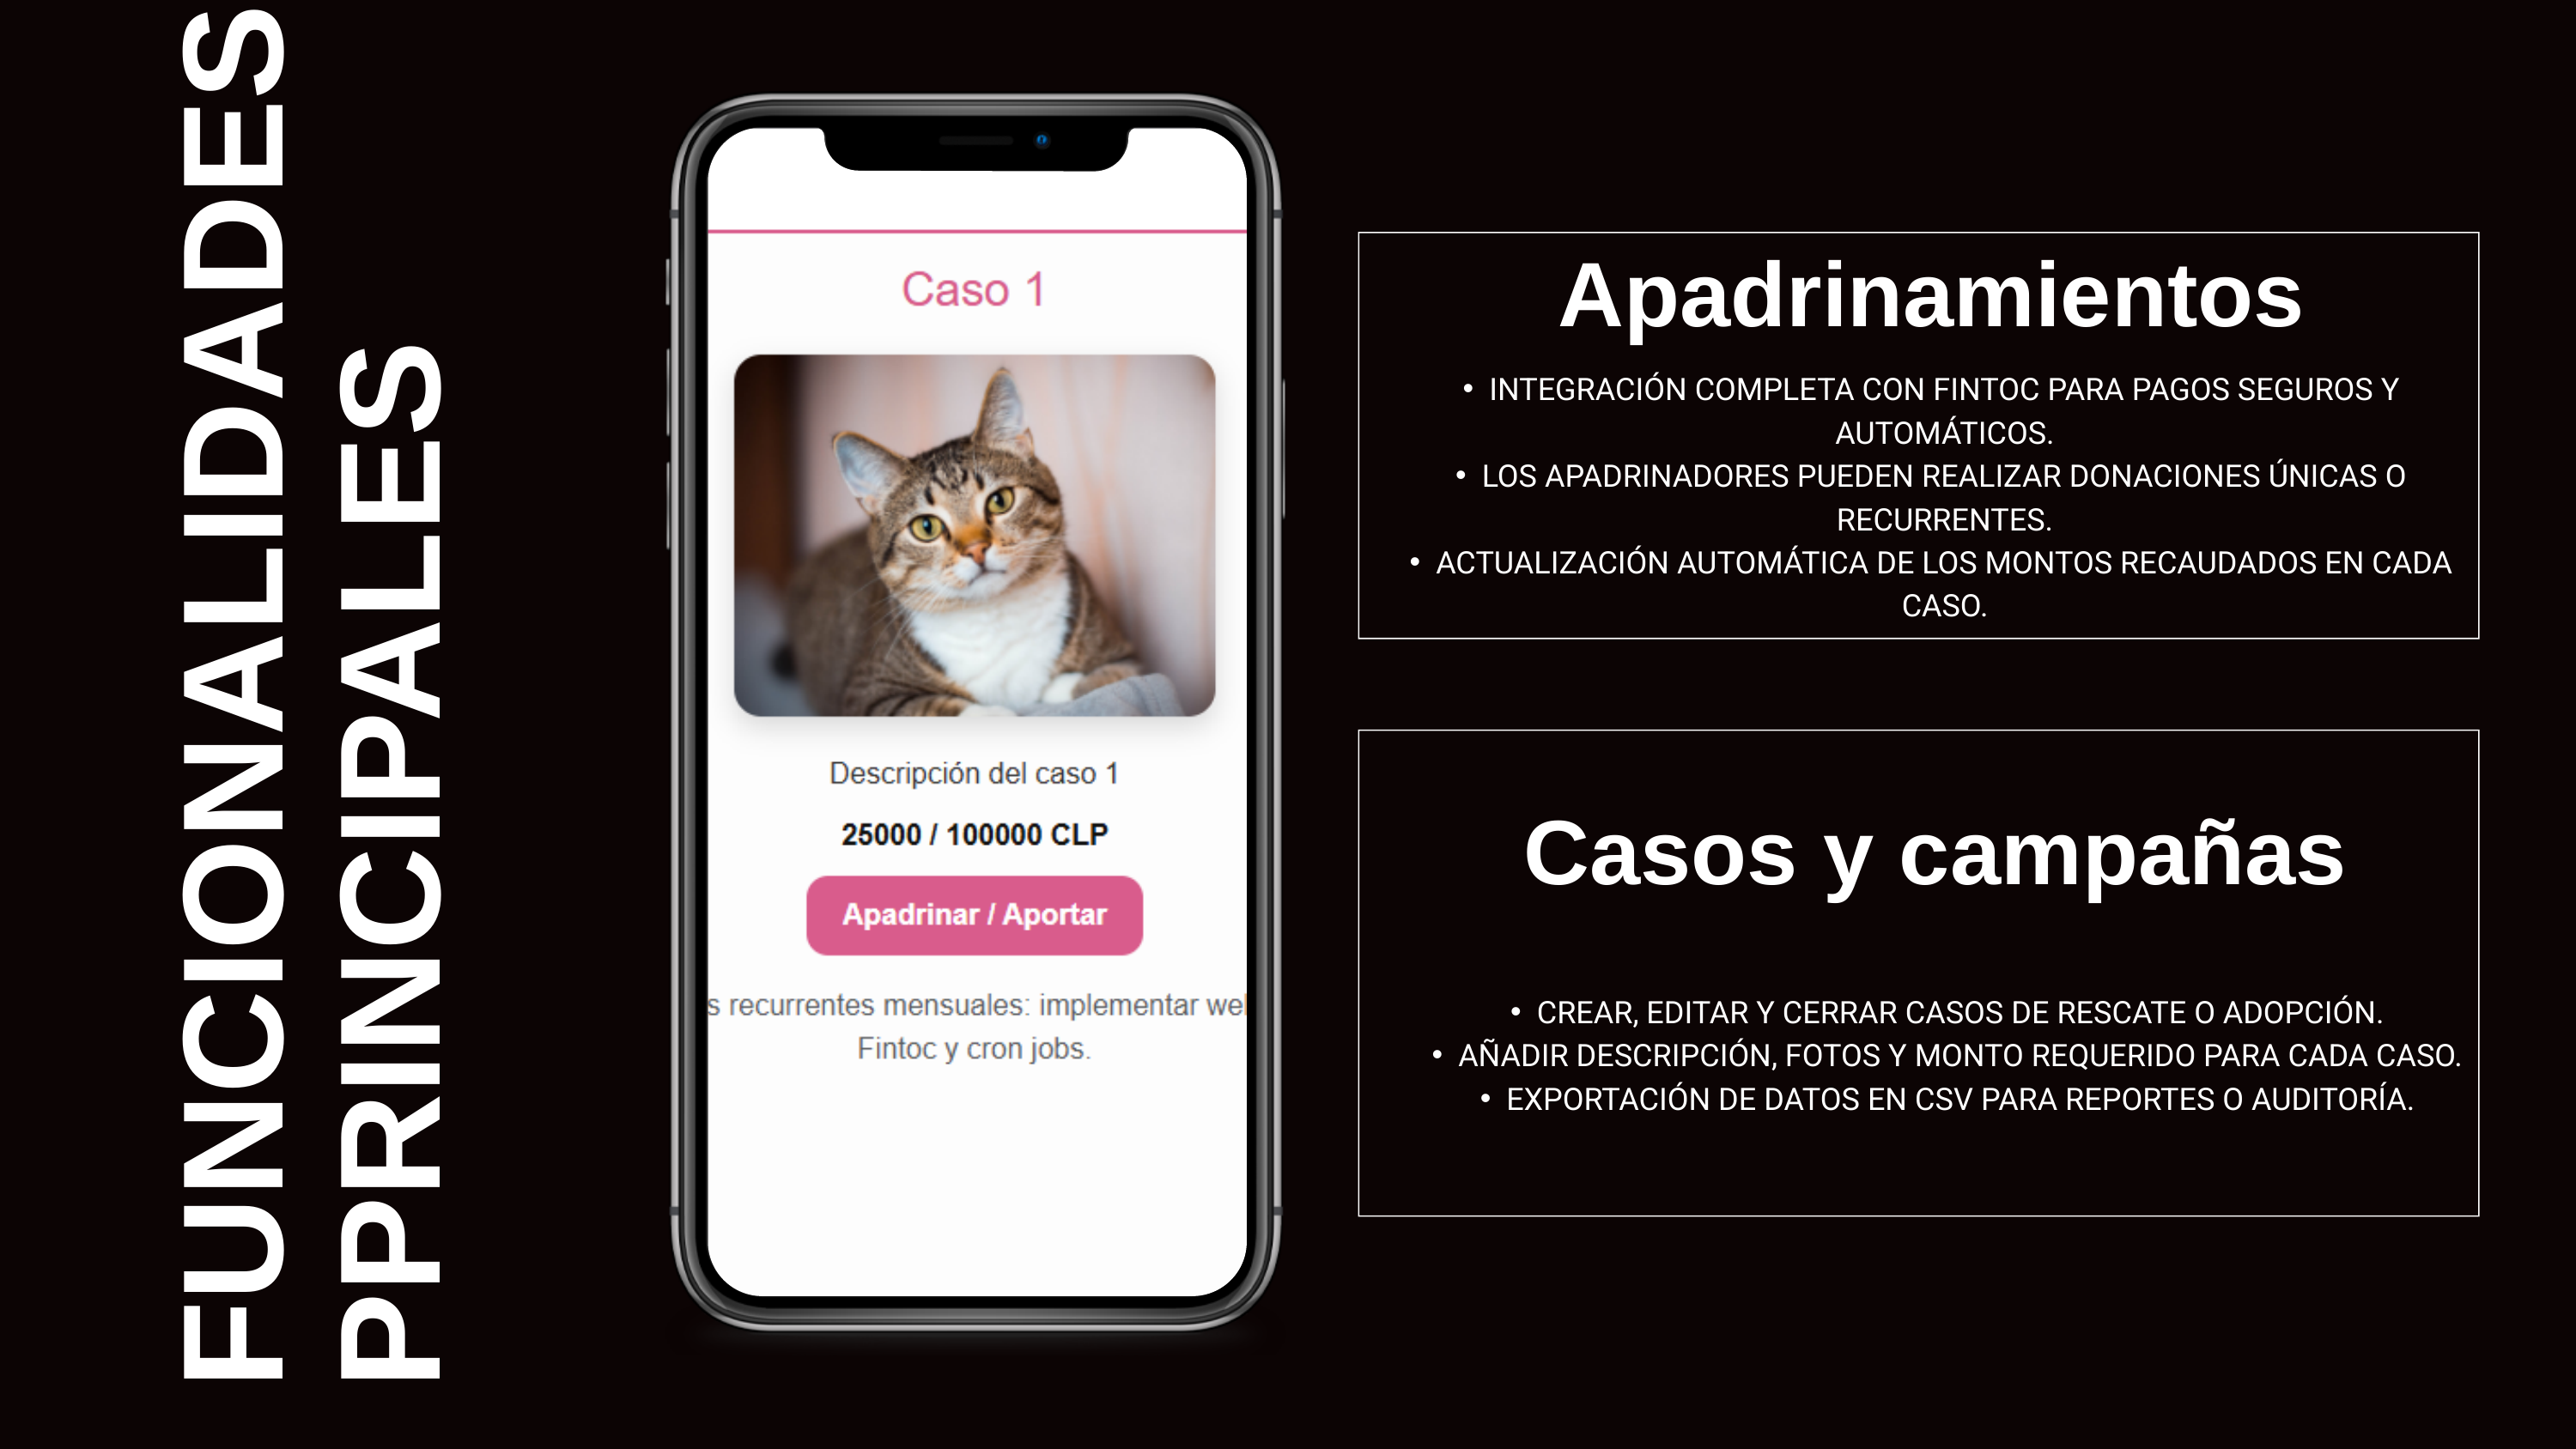

Apadrinamientos
INTEGRACIÓN COMPLETA CON FINTOC PARA PAGOS SEGUROS Y AUTOMÁTICOS.
LOS APADRINADORES PUEDEN REALIZAR DONACIONES ÚNICAS O RECURRENTES.
ACTUALIZACIÓN AUTOMÁTICA DE LOS MONTOS RECAUDADOS EN CADA CASO.

FUNCIONALIDADES
PPRINCIPALES

Casos y campañas
CREAR, EDITAR Y CERRAR CASOS DE RESCATE O ADOPCIÓN.
AÑADIR DESCRIPCIÓN, FOTOS Y MONTO REQUERIDO PARA CADA CASO.
EXPORTACIÓN DE DATOS EN CSV PARA REPORTES O AUDITORÍA.